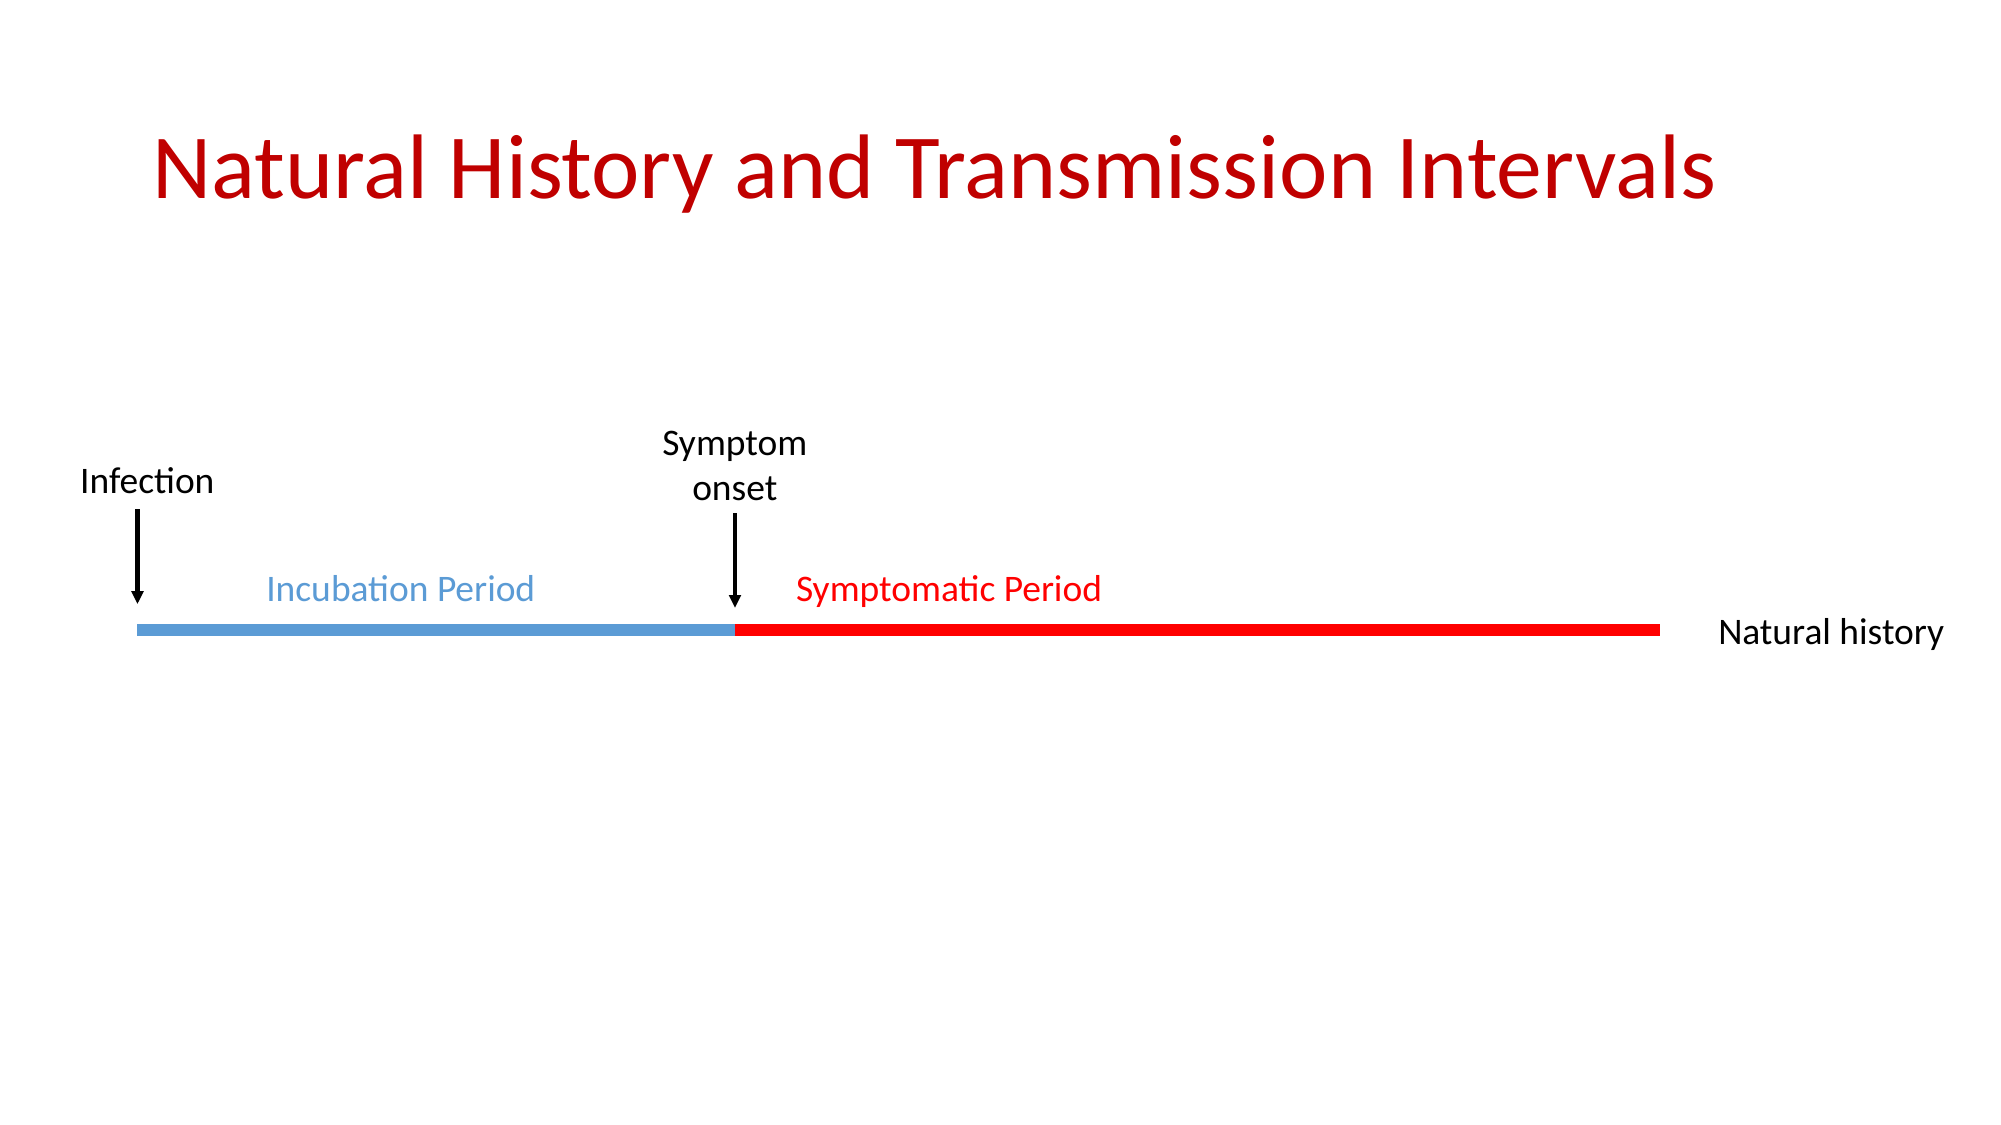

# Natural History and Transmission Intervals
Symptom onset
Infection
Incubation Period
Symptomatic Period
Natural history